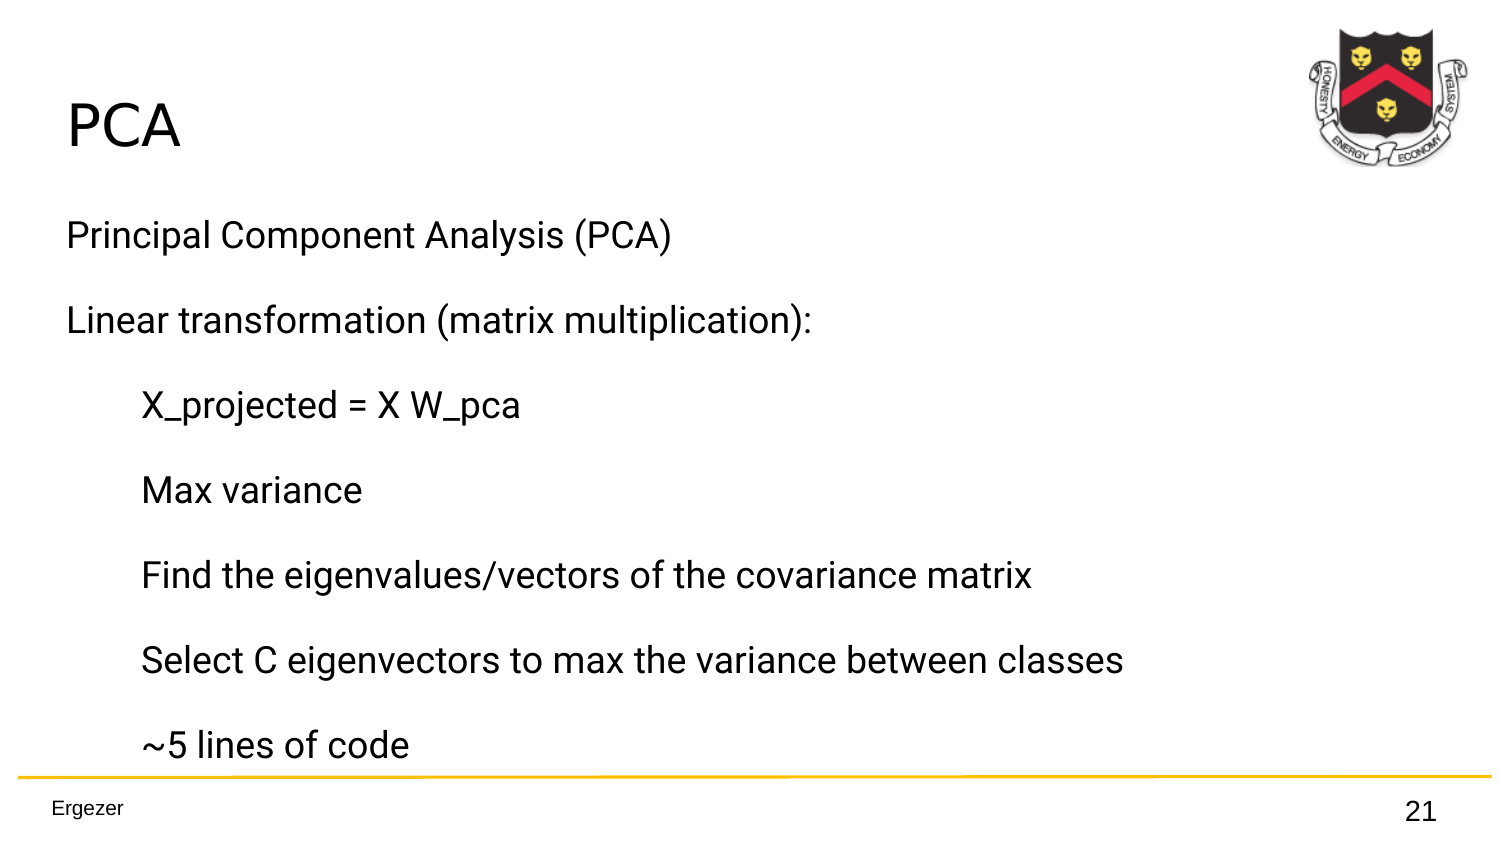

# PCA
Principal Component Analysis (PCA)
Linear transformation (matrix multiplication):
X_projected = X W_pca
Max variance
Find the eigenvalues/vectors of the covariance matrix
Select C eigenvectors to max the variance between classes
~5 lines of code
21